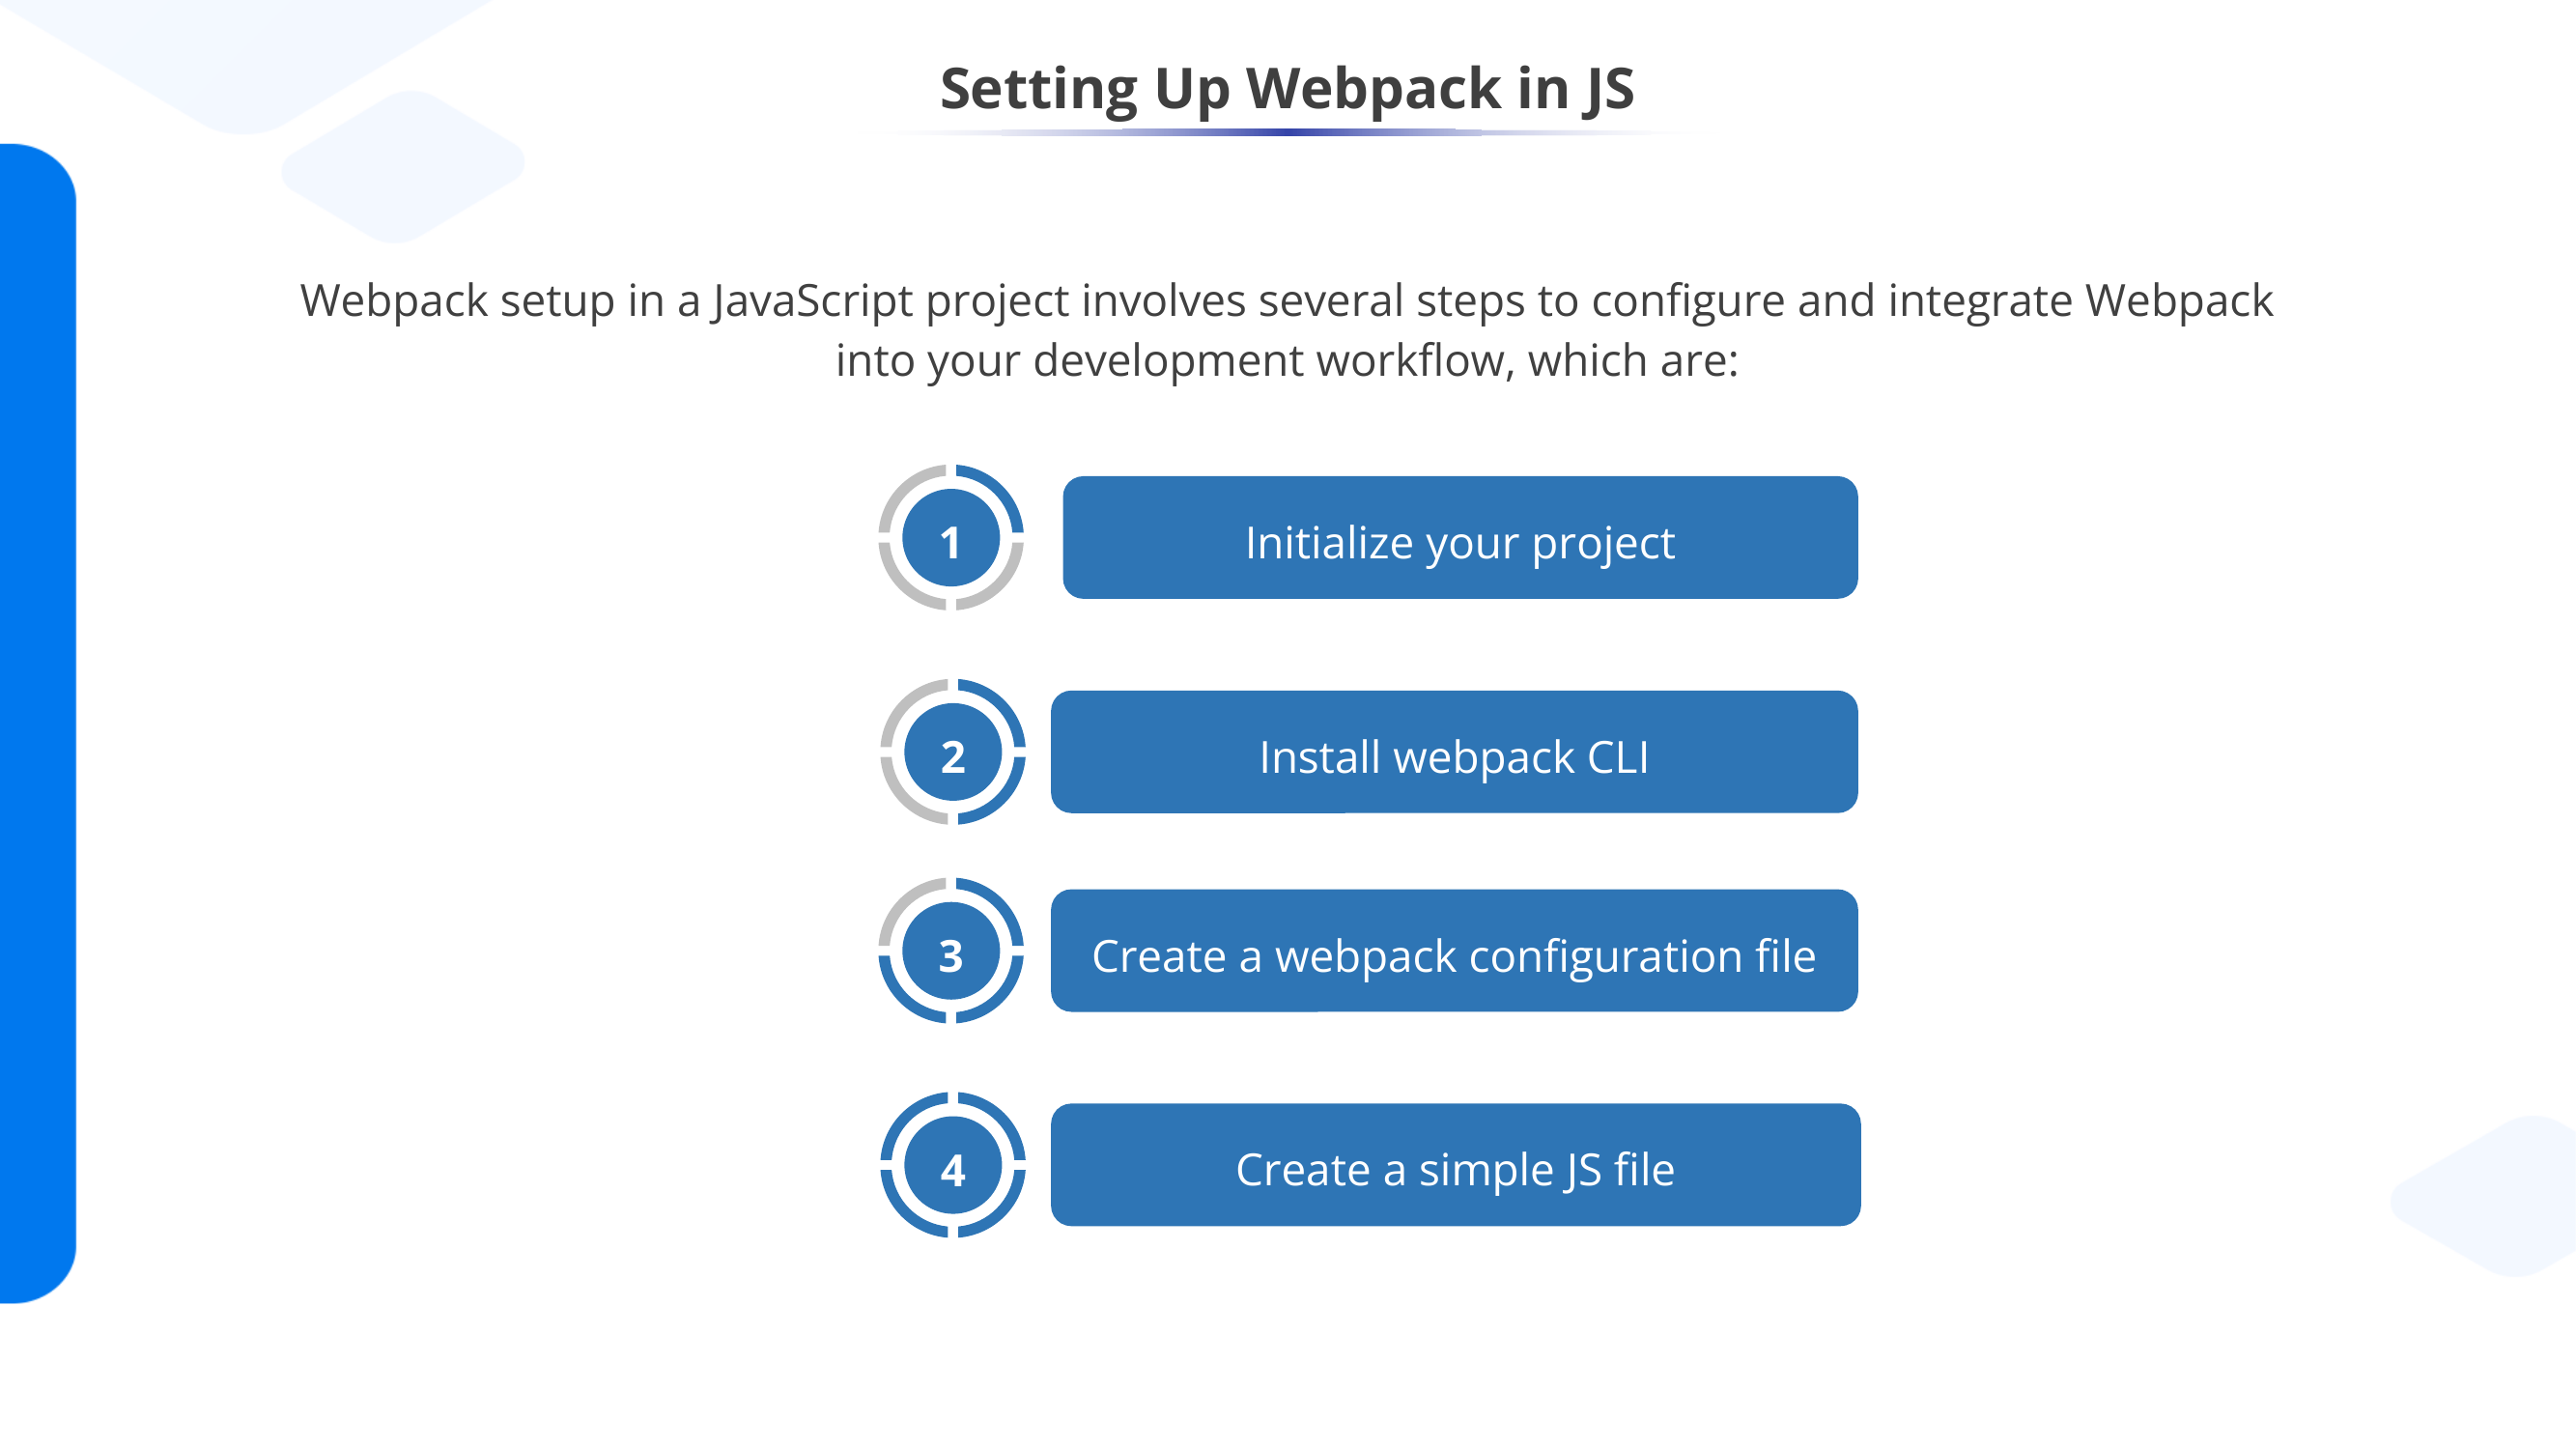

# Setting Up Webpack in JS

Webpack setup in a JavaScript project involves several steps to configure and integrate Webpack into your development workflow, which are:

1
Initialize your project

2
Install webpack CLI

3
Create a webpack configuration file

4
Create a simple JS file